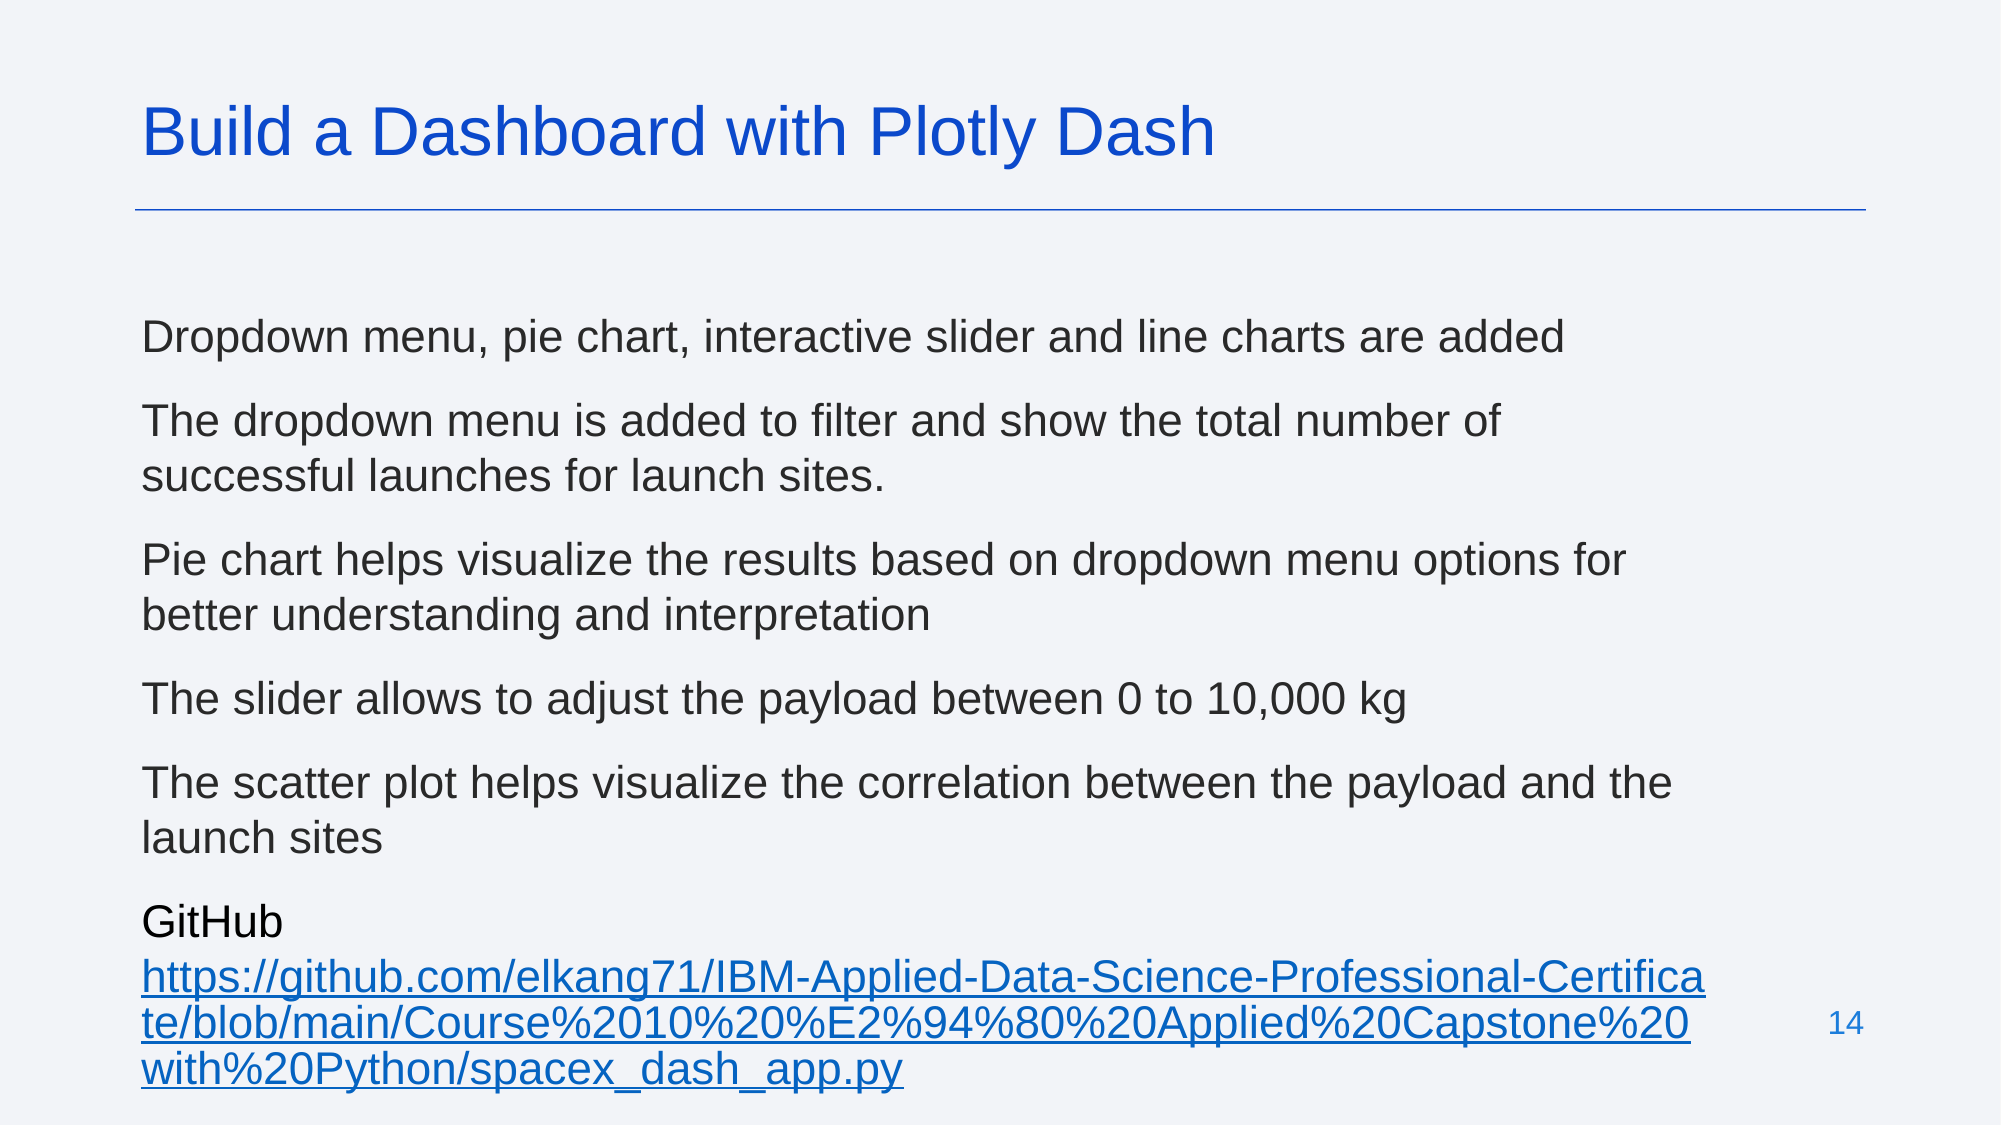

Build a Dashboard with Plotly Dash
Dropdown menu, pie chart, interactive slider and line charts are added
The dropdown menu is added to filter and show the total number of successful launches for launch sites.
Pie chart helps visualize the results based on dropdown menu options for better understanding and interpretation
The slider allows to adjust the payload between 0 to 10,000 kg
The scatter plot helps visualize the correlation between the payload and the launch sites
GitHub
https://github.com/elkang71/IBM-Applied-Data-Science-Professional-Certificate/blob/main/Course%2010%20%E2%94%80%20Applied%20Capstone%20with%20Python/spacex_dash_app.py

14